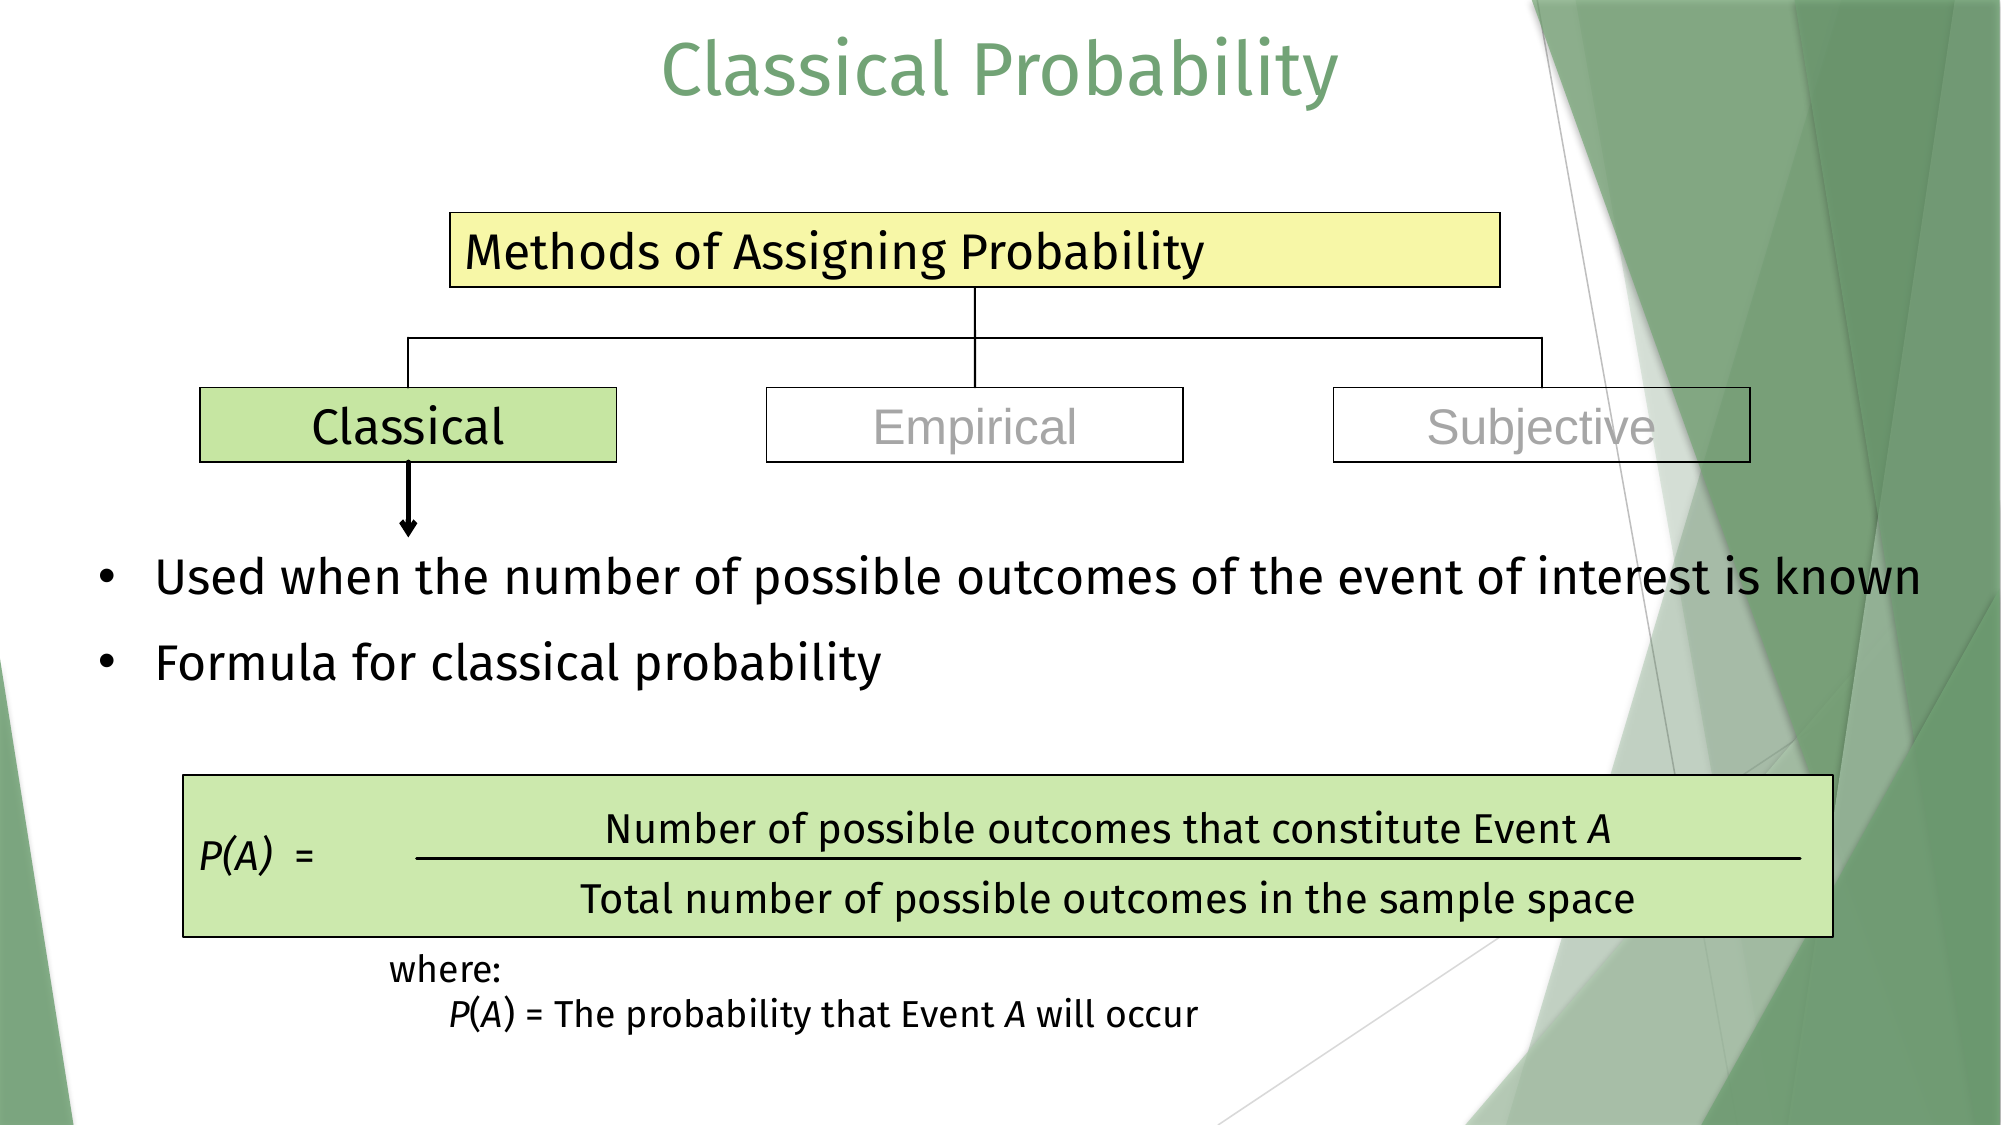

# Classical Probability
Methods of Assigning Probability
Classical
Empirical
Subjective
Used when the number of possible outcomes of the event of interest is known
Formula for classical probability

Number of possible outcomes that constitute Event A
Total number of possible outcomes in the sample space
P(A)  =
where:
      P(A) = The probability that Event A will occur